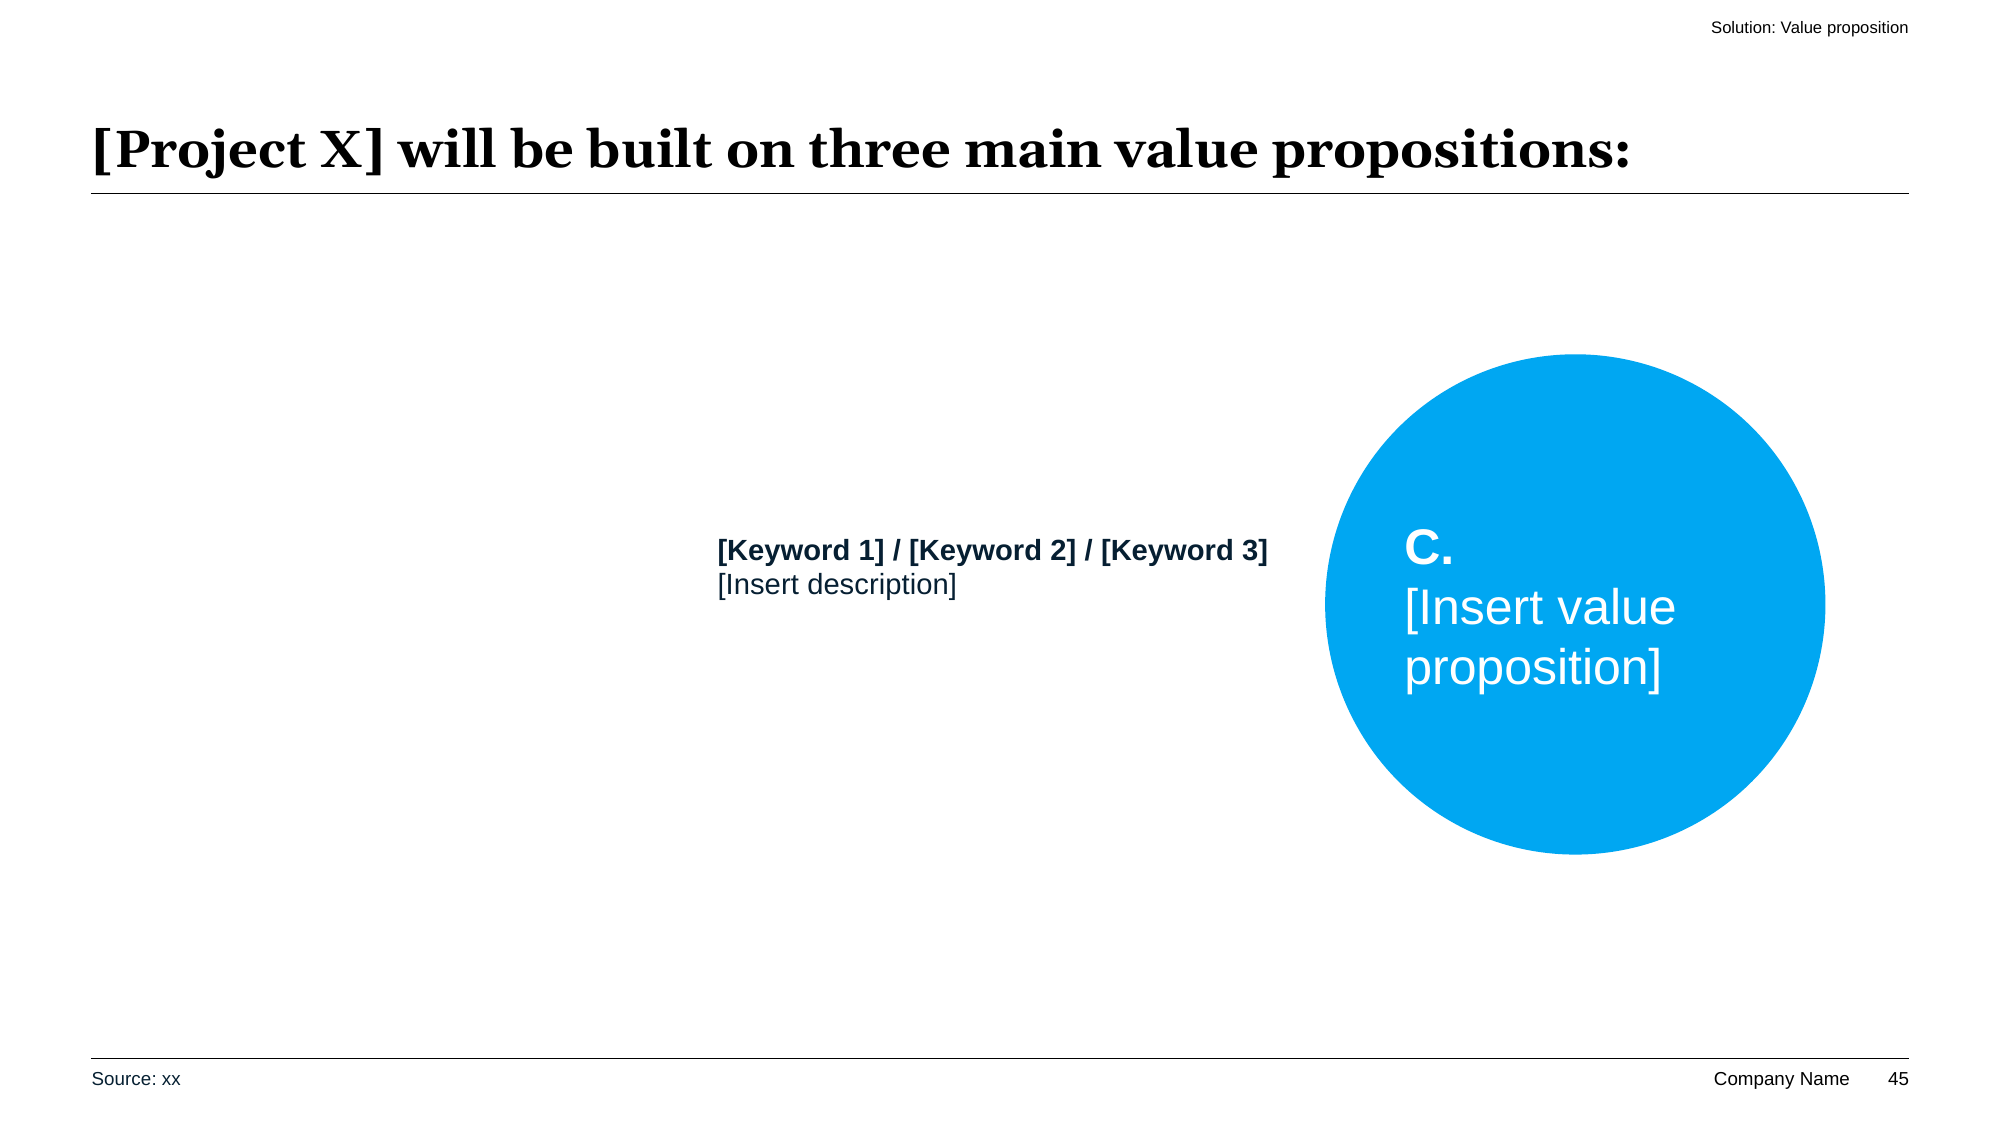

Solution: Value proposition
# [Project X] will be built on three main value propositions:

C.
[Insert value proposition]
[Keyword 1] / [Keyword 2] / [Keyword 3]
[Insert description]
Source: xx